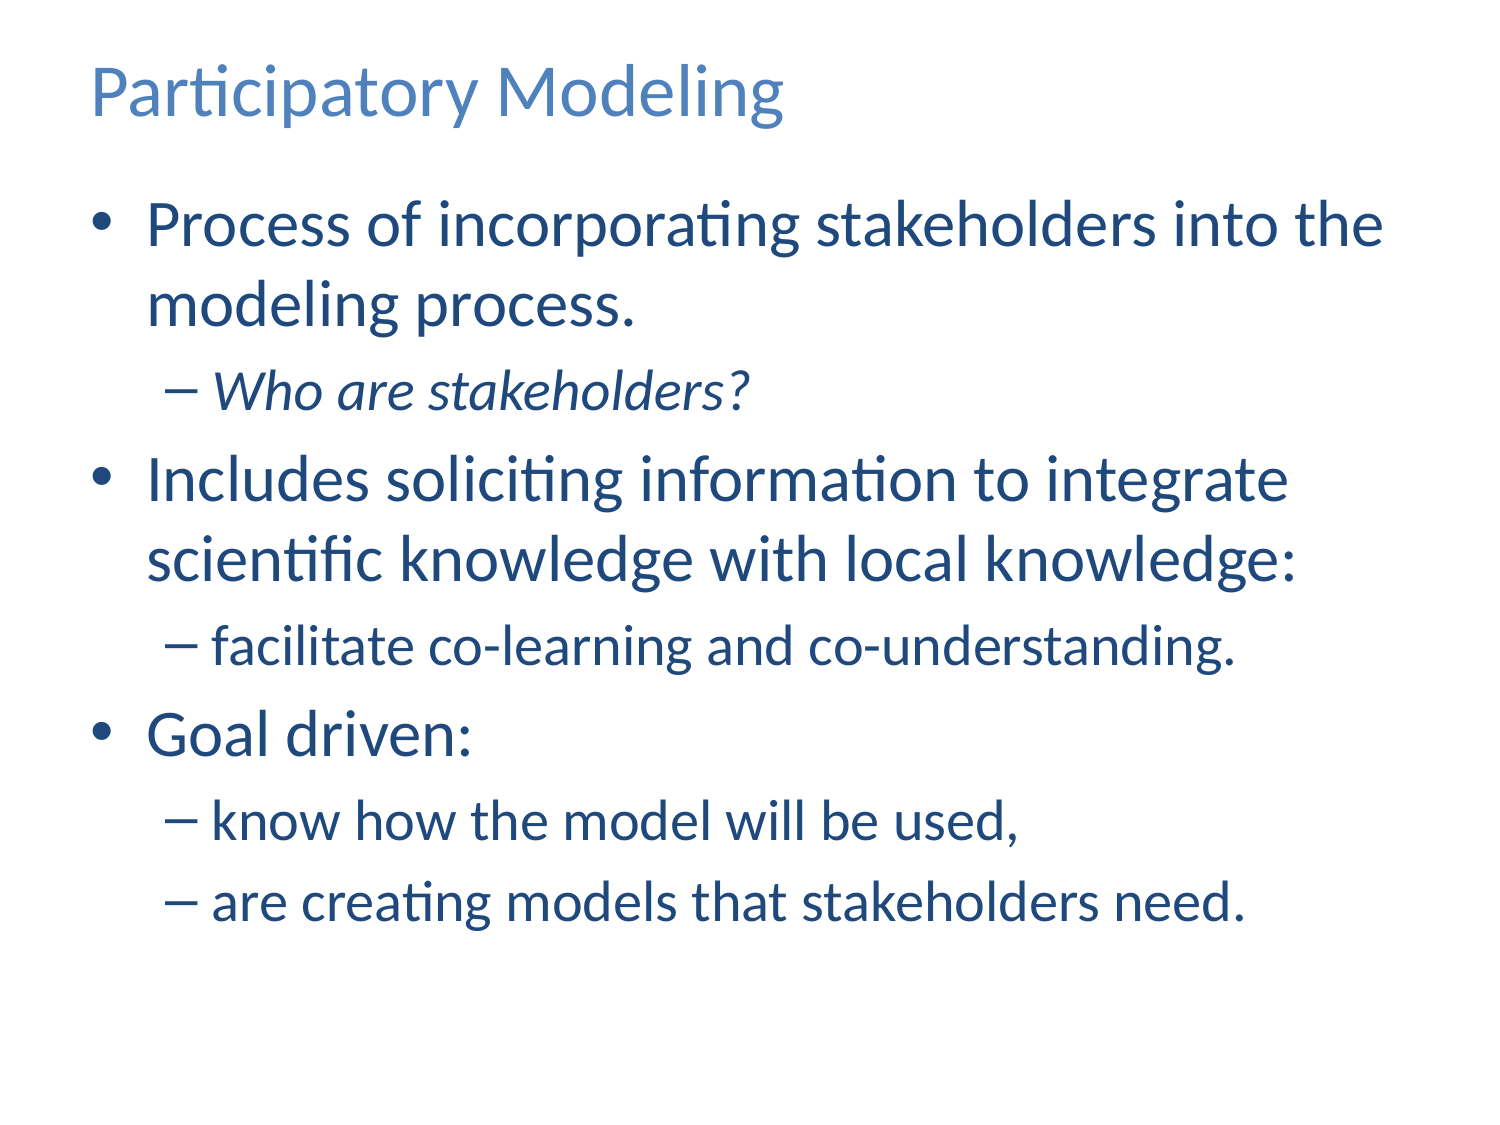

# Participatory Modeling
Process of incorporating stakeholders into the modeling process.
Who are stakeholders?
Includes soliciting information to integrate scientific knowledge with local knowledge:
facilitate co-learning and co-understanding.
Goal driven:
know how the model will be used,
are creating models that stakeholders need.